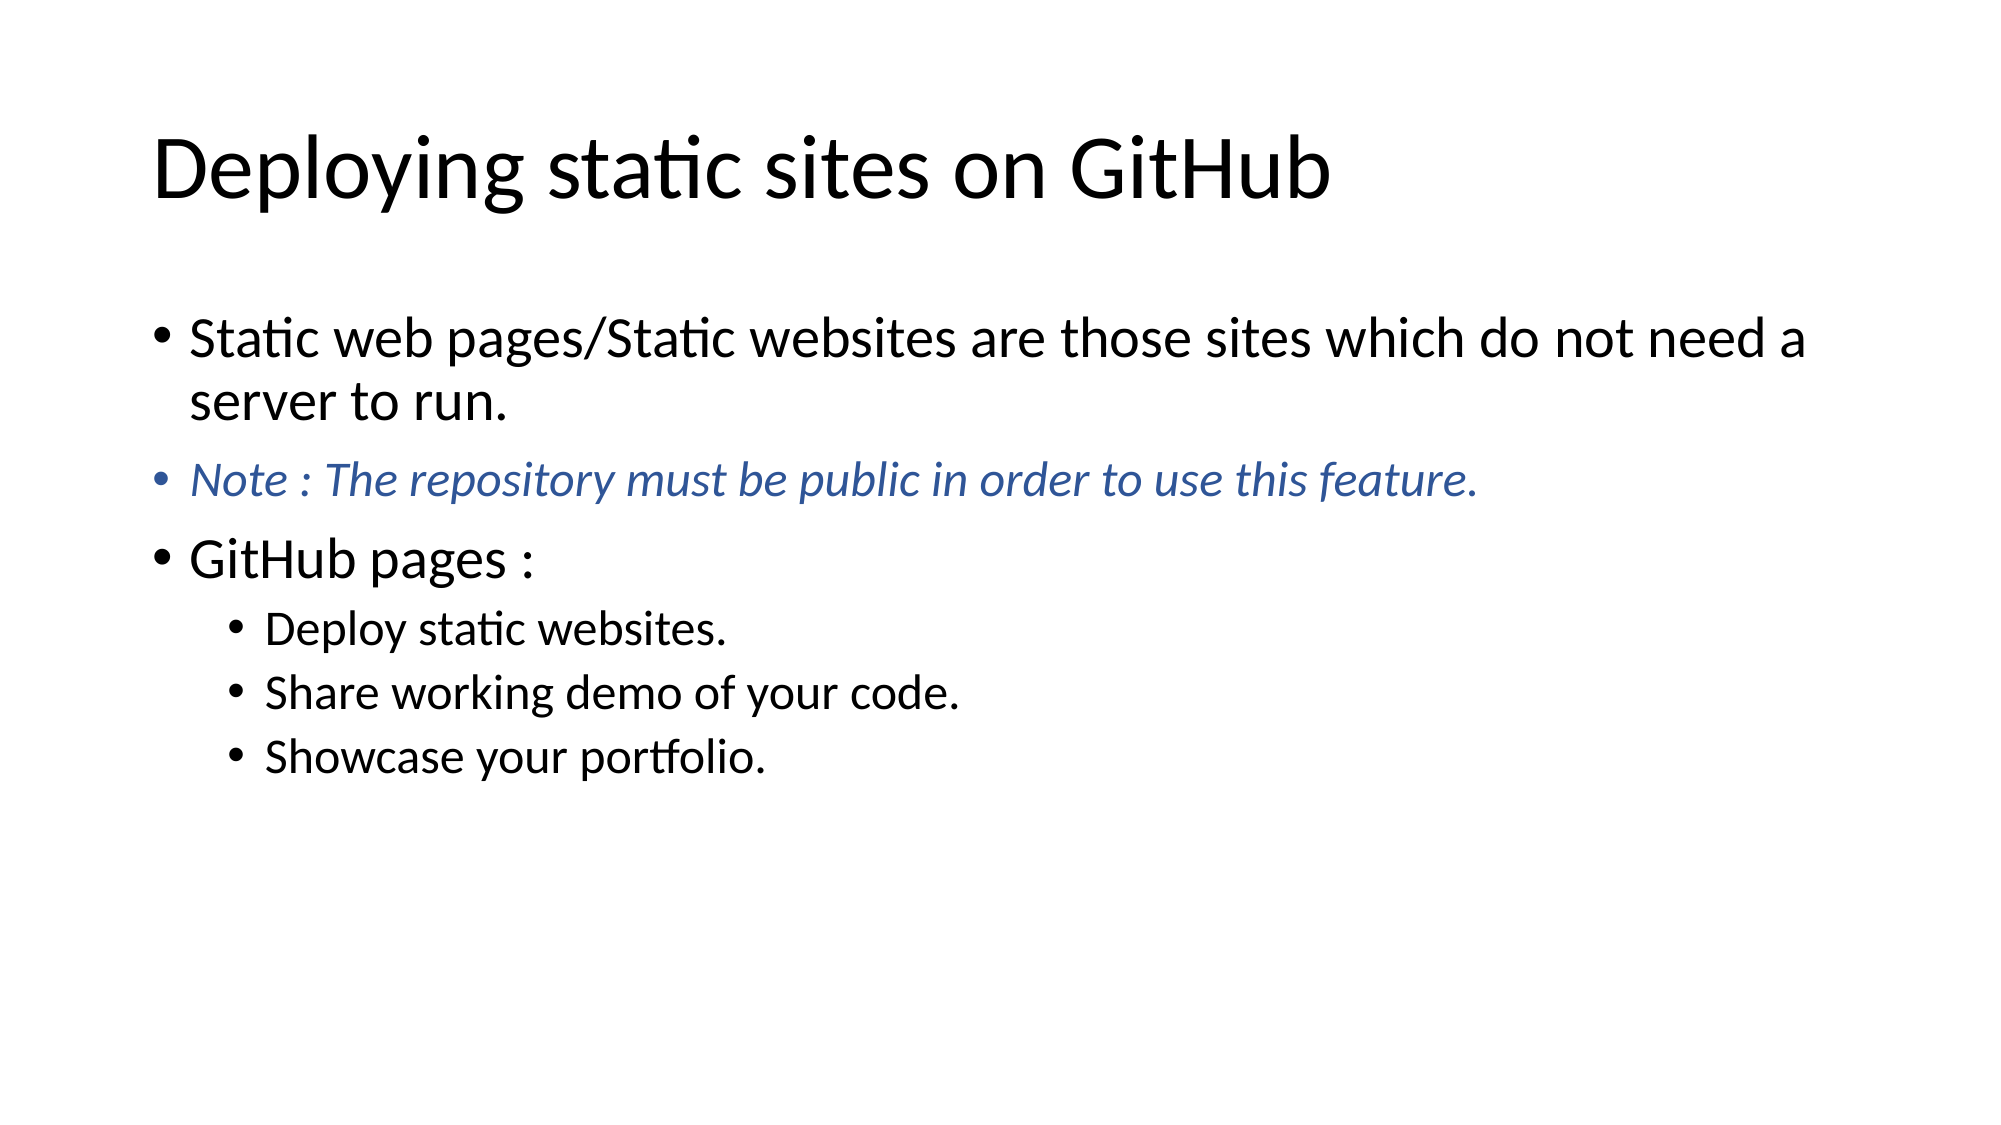

# Deploying static sites on GitHub
Static web pages/Static websites are those sites which do not need a server to run.
Note : The repository must be public in order to use this feature.
GitHub pages :
Deploy static websites.
Share working demo of your code.
Showcase your portfolio.